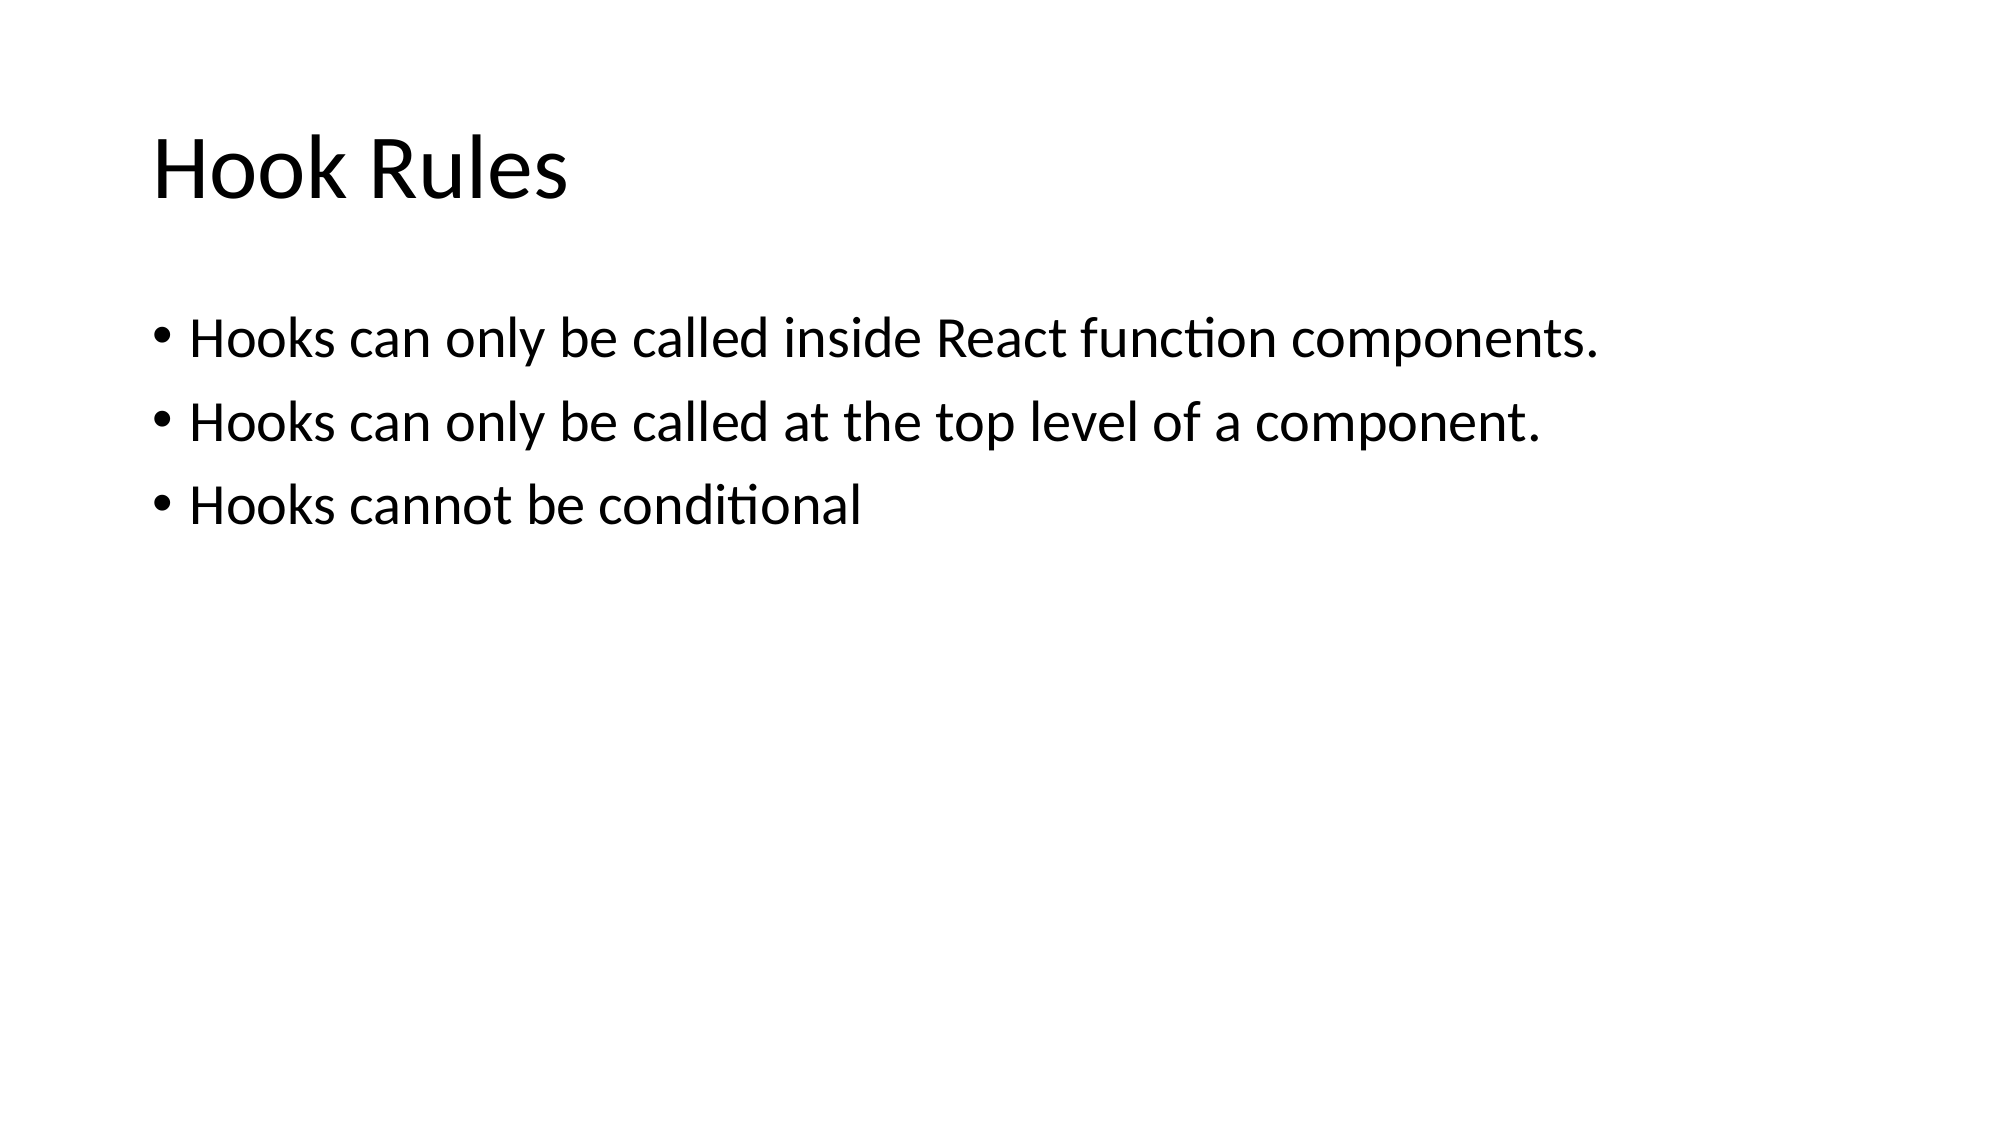

# Hook Rules
Hooks can only be called inside React function components.
Hooks can only be called at the top level of a component.
Hooks cannot be conditional